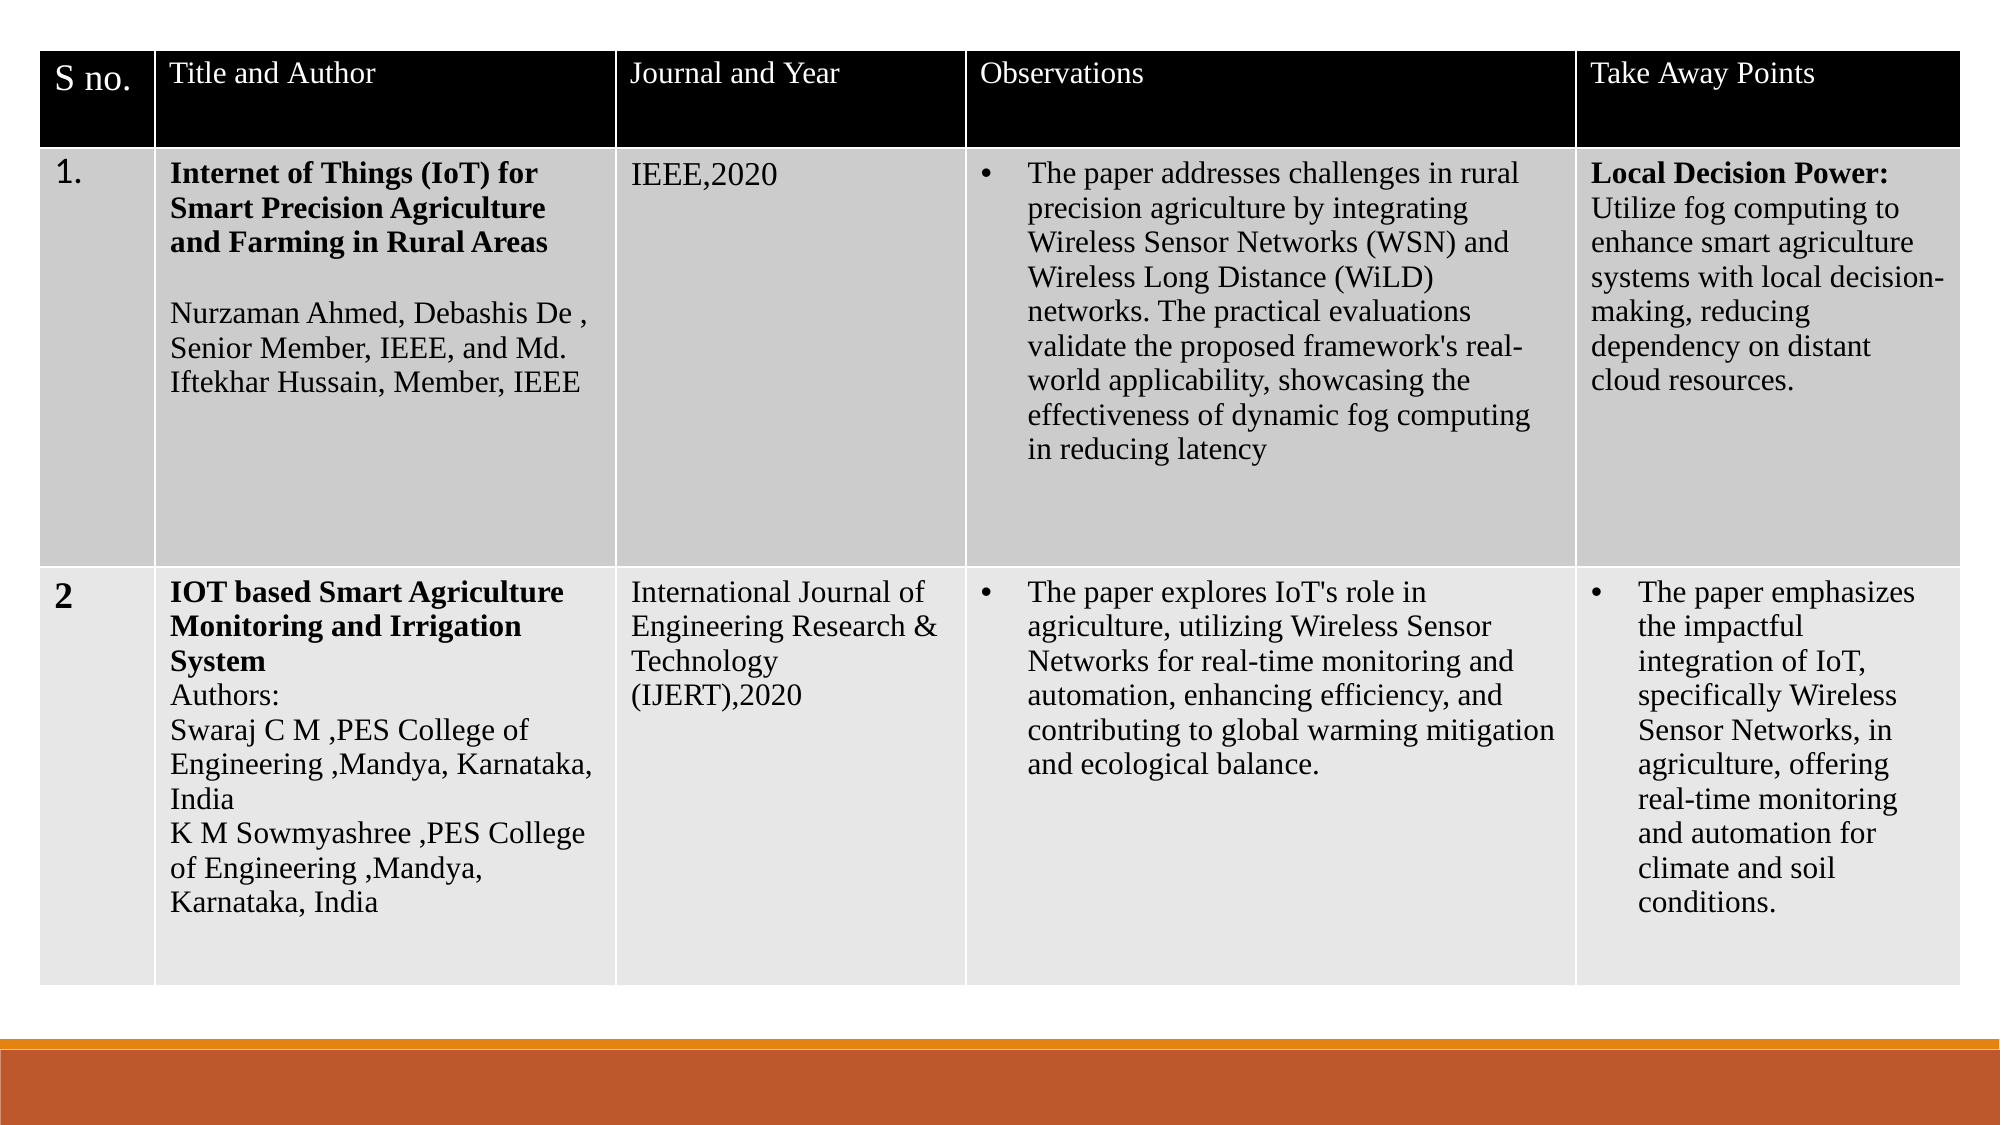

| S no. | Title and Author | Journal and Year | Observations | Take Away Points |
| --- | --- | --- | --- | --- |
| 1. | Internet of Things (IoT) for Smart Precision Agriculture and Farming in Rural Areas Nurzaman Ahmed, Debashis De , Senior Member, IEEE, and Md. Iftekhar Hussain, Member, IEEE | IEEE,2020 | The paper addresses challenges in rural precision agriculture by integrating Wireless Sensor Networks (WSN) and Wireless Long Distance (WiLD) networks. The practical evaluations validate the proposed framework's real-world applicability, showcasing the effectiveness of dynamic fog computing in reducing latency | Local Decision Power: Utilize fog computing to enhance smart agriculture systems with local decision-making, reducing dependency on distant cloud resources. |
| 2 | IOT based Smart Agriculture Monitoring and Irrigation System Authors: Swaraj C M ,PES College of Engineering ,Mandya, Karnataka, India K M Sowmyashree ,PES College of Engineering ,Mandya, Karnataka, India | International Journal of Engineering Research & Technology (IJERT),2020 | The paper explores IoT's role in agriculture, utilizing Wireless Sensor Networks for real-time monitoring and automation, enhancing efficiency, and contributing to global warming mitigation and ecological balance. | The paper emphasizes the impactful integration of IoT, specifically Wireless Sensor Networks, in agriculture, offering real-time monitoring and automation for climate and soil conditions. |